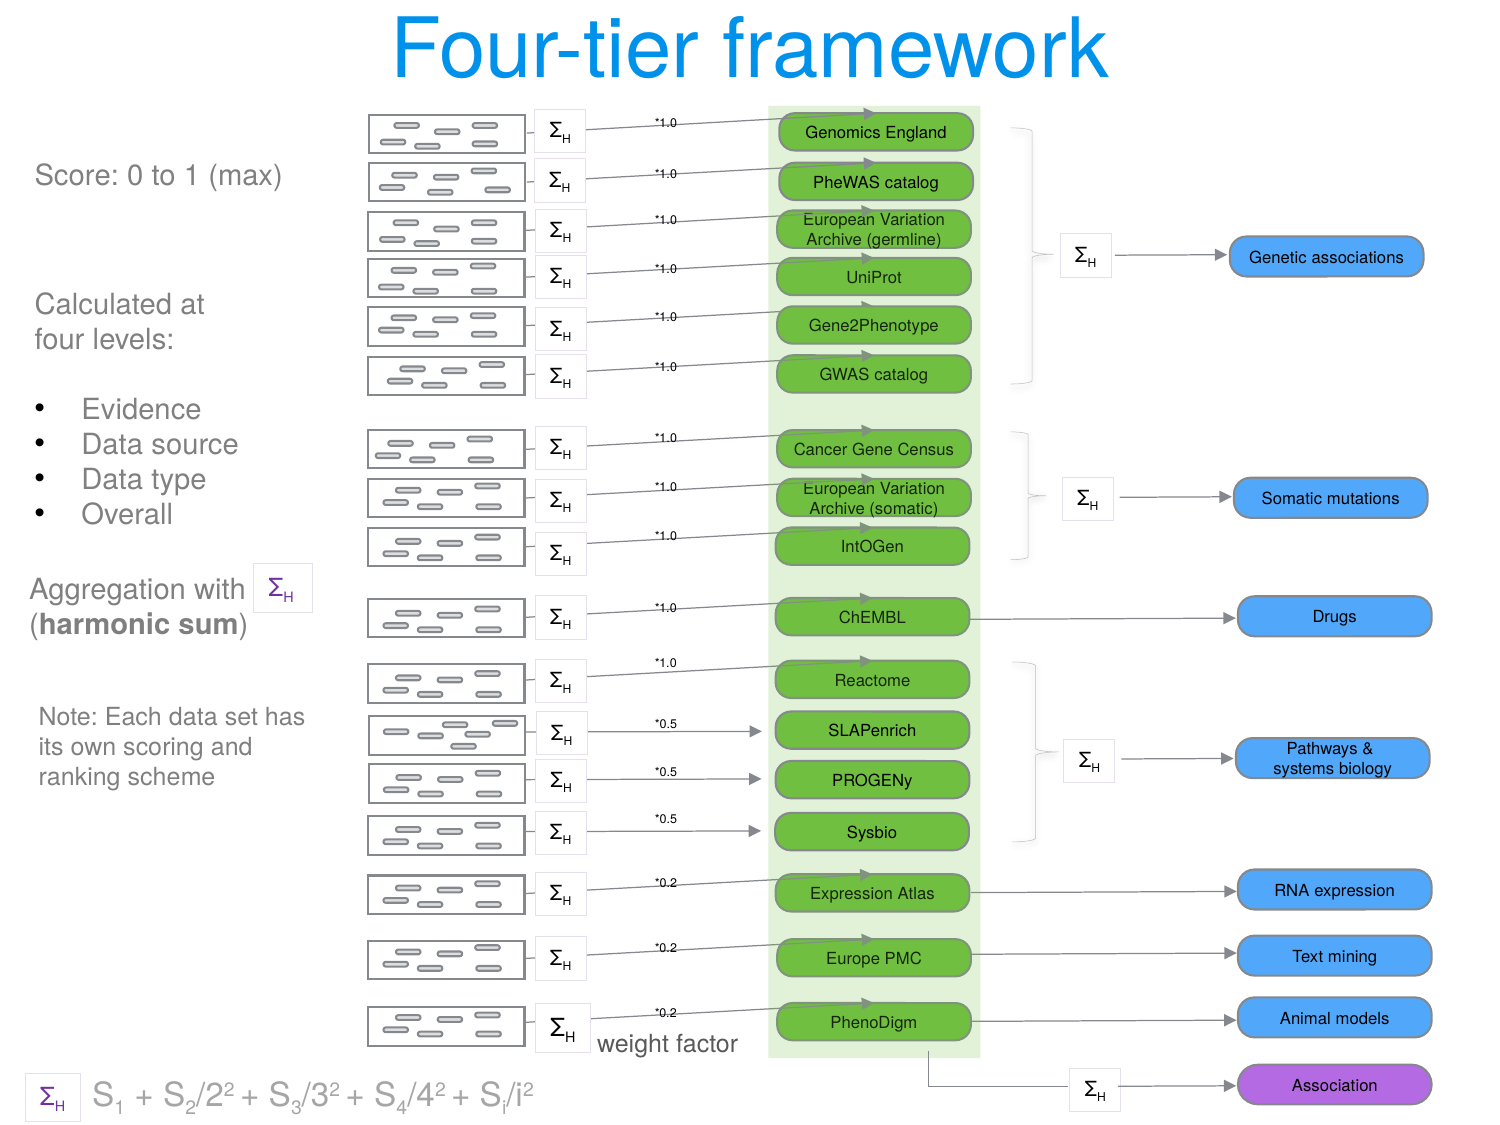

Four-tier framework

*1.0
ΣH
Genomics England

Score: 0 to 1 (max)
*1.0
ΣH

PheWAS catalog

*1.0
ΣH
European Variation Archive (germline)

ΣH
Genetic associations

*1.0
ΣH
UniProt

Calculated at four levels:

Evidence
Data source
Data type
Overall

*1.0
Gene2Phenotype

ΣH

*1.0
ΣH
GWAS catalog

*1.0
ΣH

Cancer Gene Census

*1.0
ΣH
Somatic mutations

European Variation Archive (somatic)
ΣH

*1.0
IntOGen

ΣH

Aggregation with     (harmonic sum)
ΣH
*1.0
ΣH
Drugs
ChEMBL

*1.0
ΣH
Reactome

Note: Each data set has its own scoring and ranking scheme
*0.5
SLAPenrich
ΣH

Pathways &
systems biology
ΣH

*0.5
ΣH
PROGENy

*0.5
ΣH
Sysbio

*0.2
RNA expression
ΣH
Expression Atlas

*0.2
Text mining
ΣH
Europe PMC

*0.2
Animal models

PhenoDigm

ΣH

weight factor

Association
ΣH
S1 + S2/22 + S3/32 + S4/42 + Si/i2

ΣH